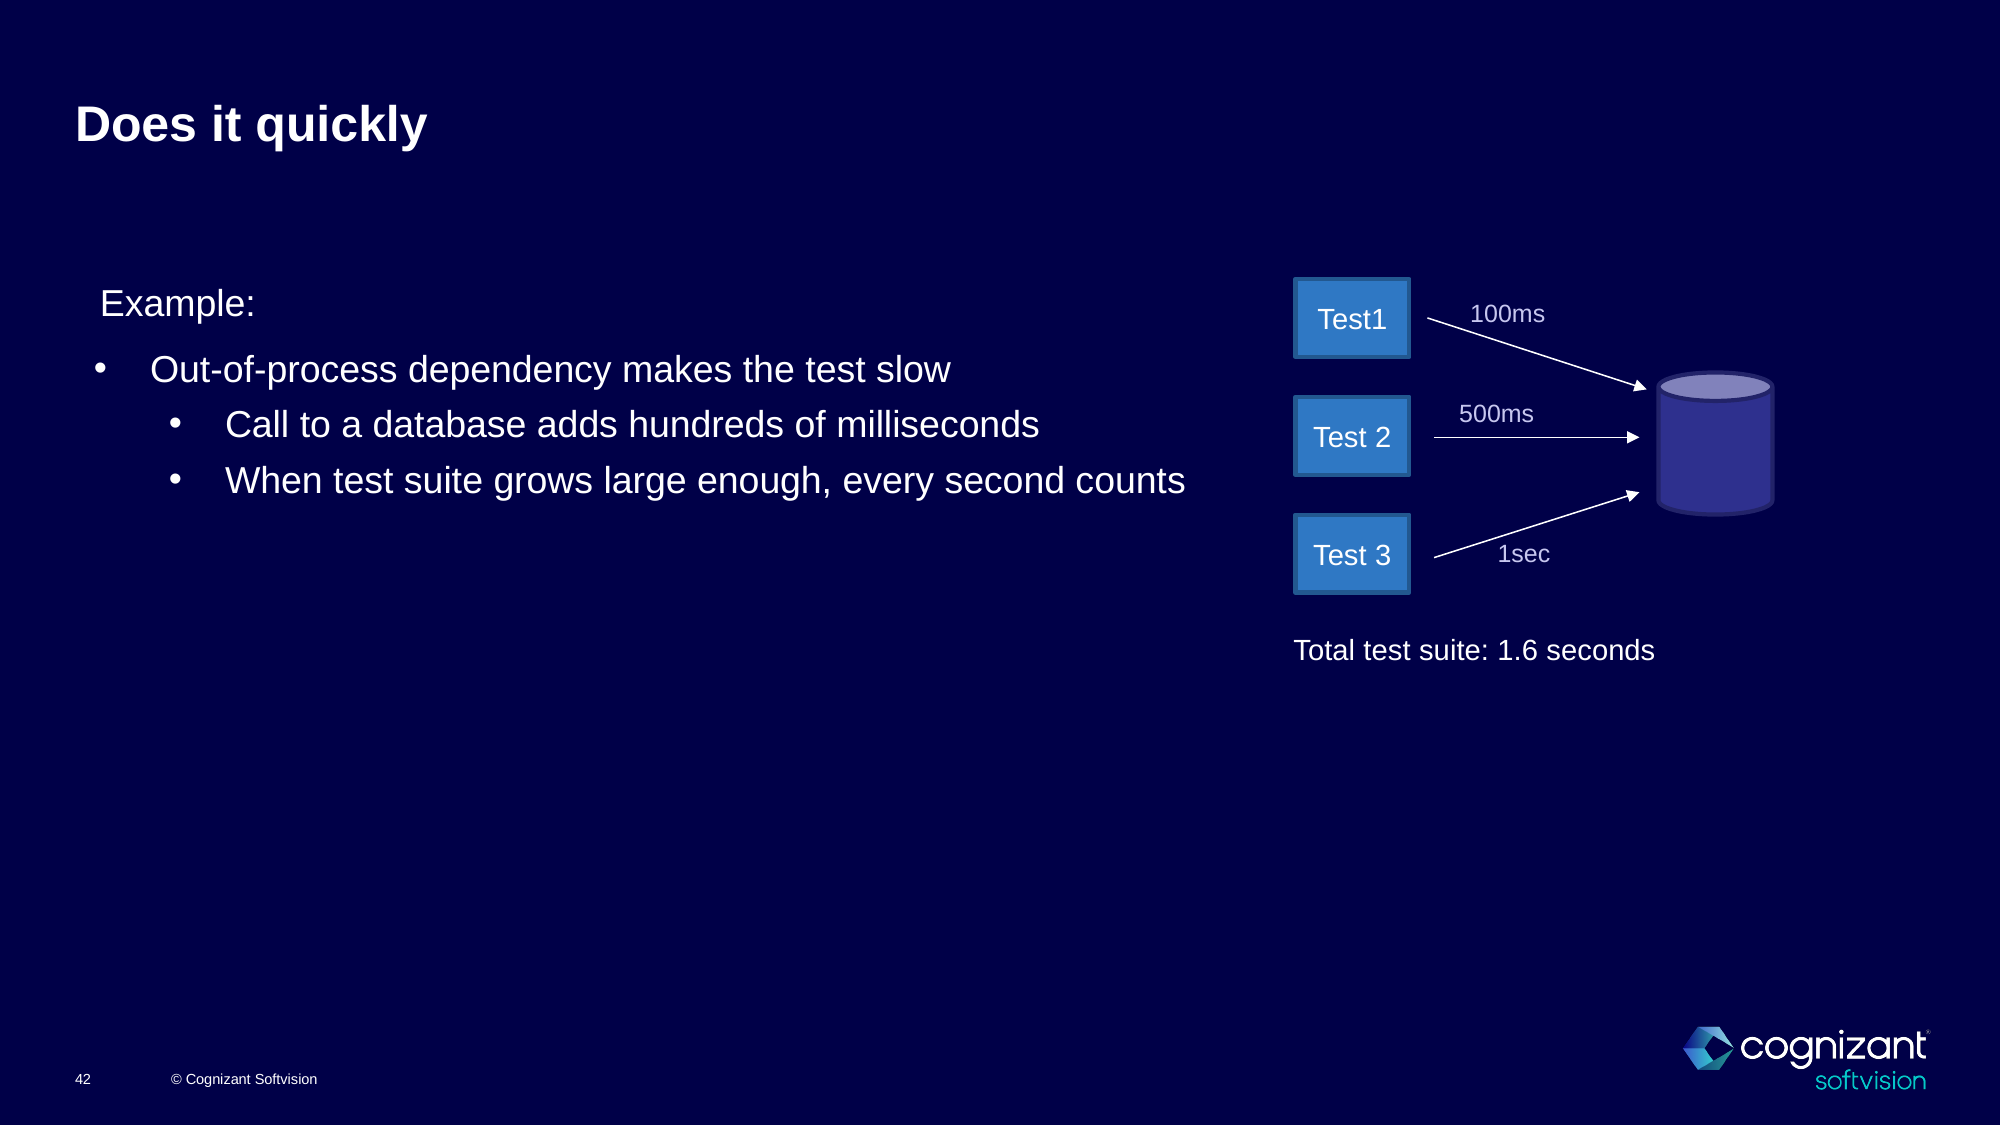

# Does it quickly
Example:
Out-of-process dependency makes the test slow
Call to a database adds hundreds of milliseconds
When test suite grows large enough, every second counts
Test1
100ms

500ms
Test 2
Test 3
1sec
Total test suite: 1.6 seconds
© Cognizant Softvision
42